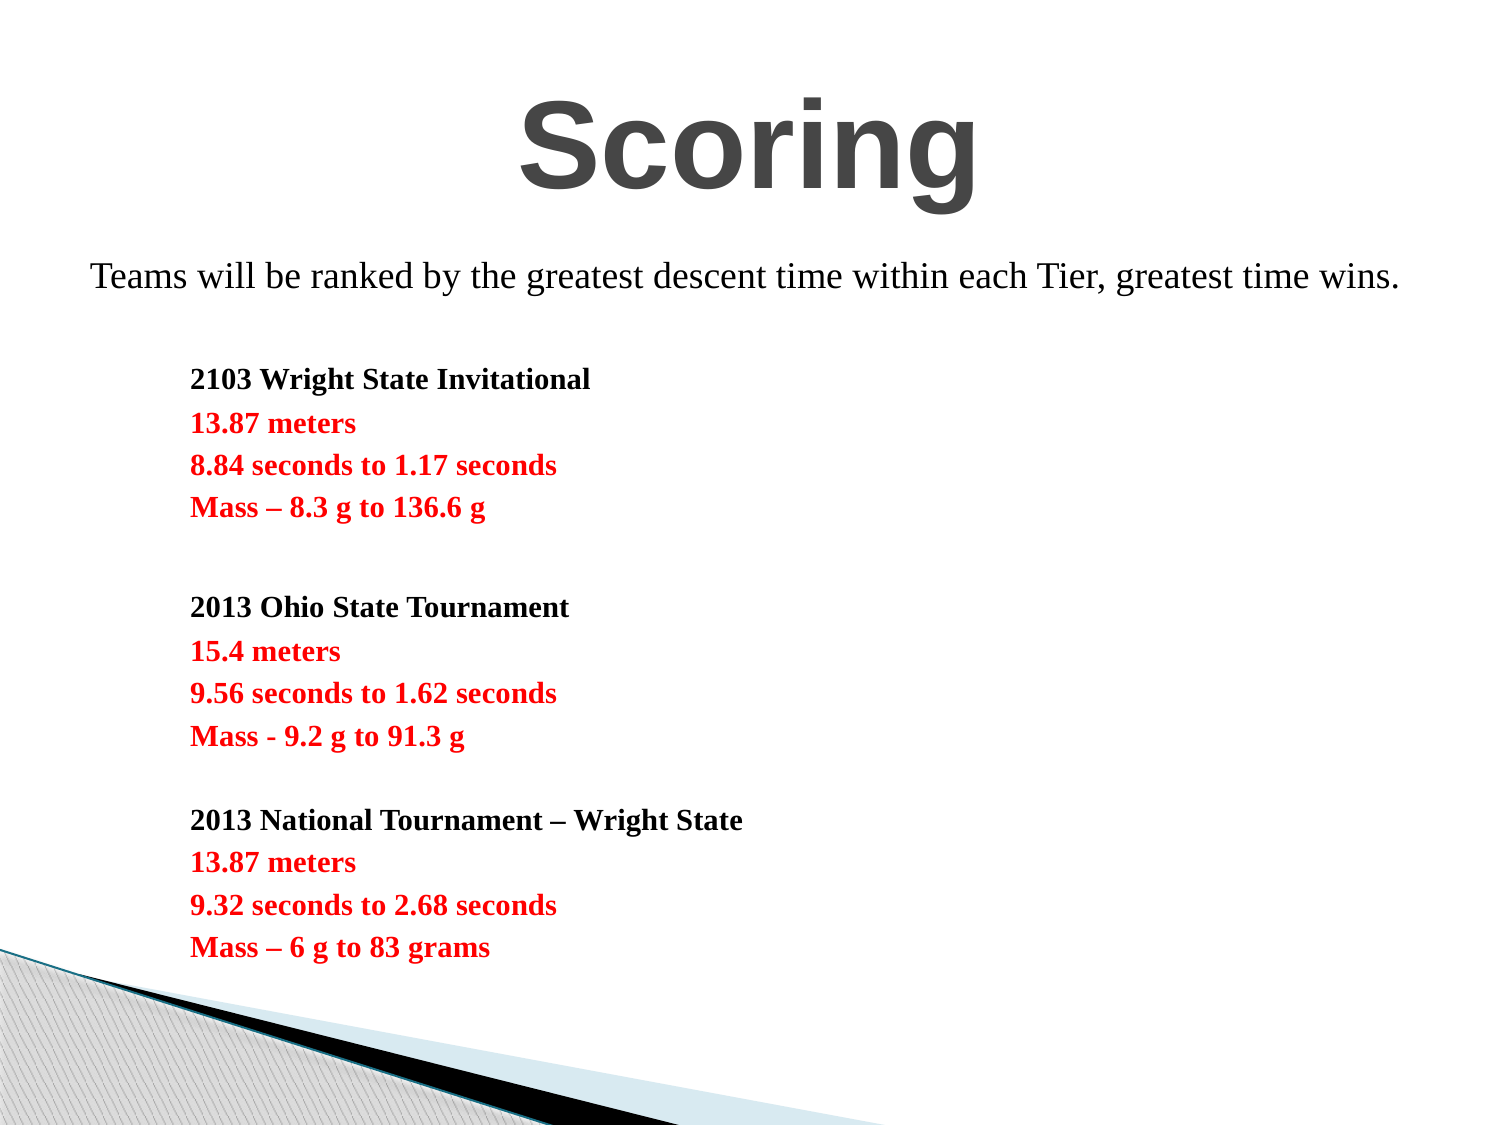

# Scoring
Teams will be ranked by the greatest descent time within each Tier, greatest time wins.

	2103 Wright State Invitational
		13.87 meters
		8.84 seconds to 1.17 seconds
		Mass – 8.3 g to 136.6 g

	2013 Ohio State Tournament
		15.4 meters
		9.56 seconds to 1.62 seconds
		Mass - 9.2 g to 91.3 g

	2013 National Tournament – Wright State
		13.87 meters
		9.32 seconds to 2.68 seconds
		Mass – 6 g to 83 grams